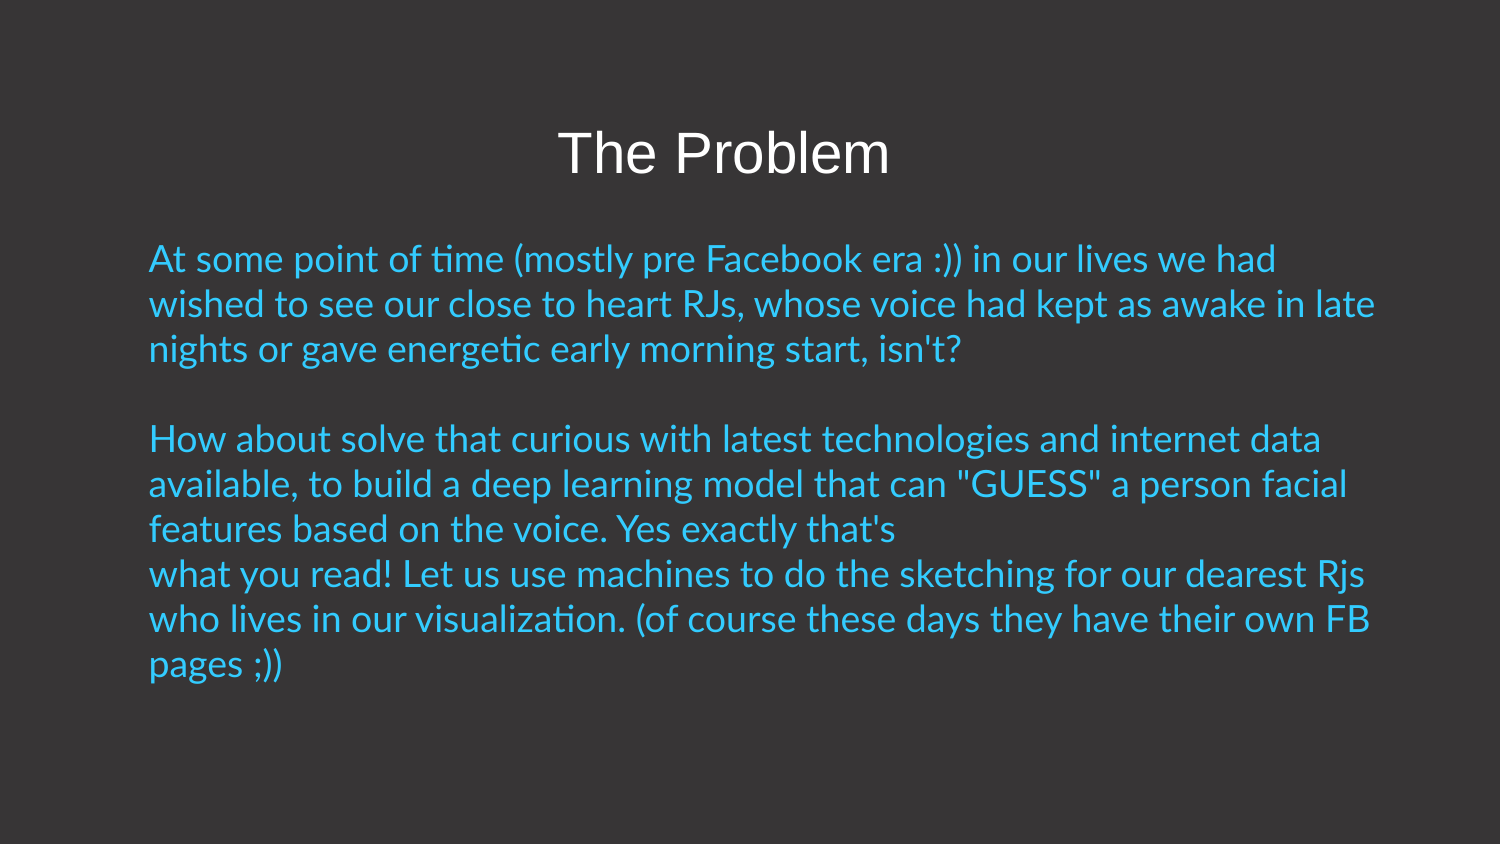

# The Problem
At some point of time (mostly pre Facebook era :)) in our lives we had wished to see our close to heart RJs, whose voice had kept as awake in late nights or gave energetic early morning start, isn't?

How about solve that curious with latest technologies and internet data available, to build a deep learning model that can "GUESS" a person facial features based on the voice. Yes exactly that's
what you read! Let us use machines to do the sketching for our dearest Rjs who lives in our visualization. (of course these days they have their own FB pages ;))